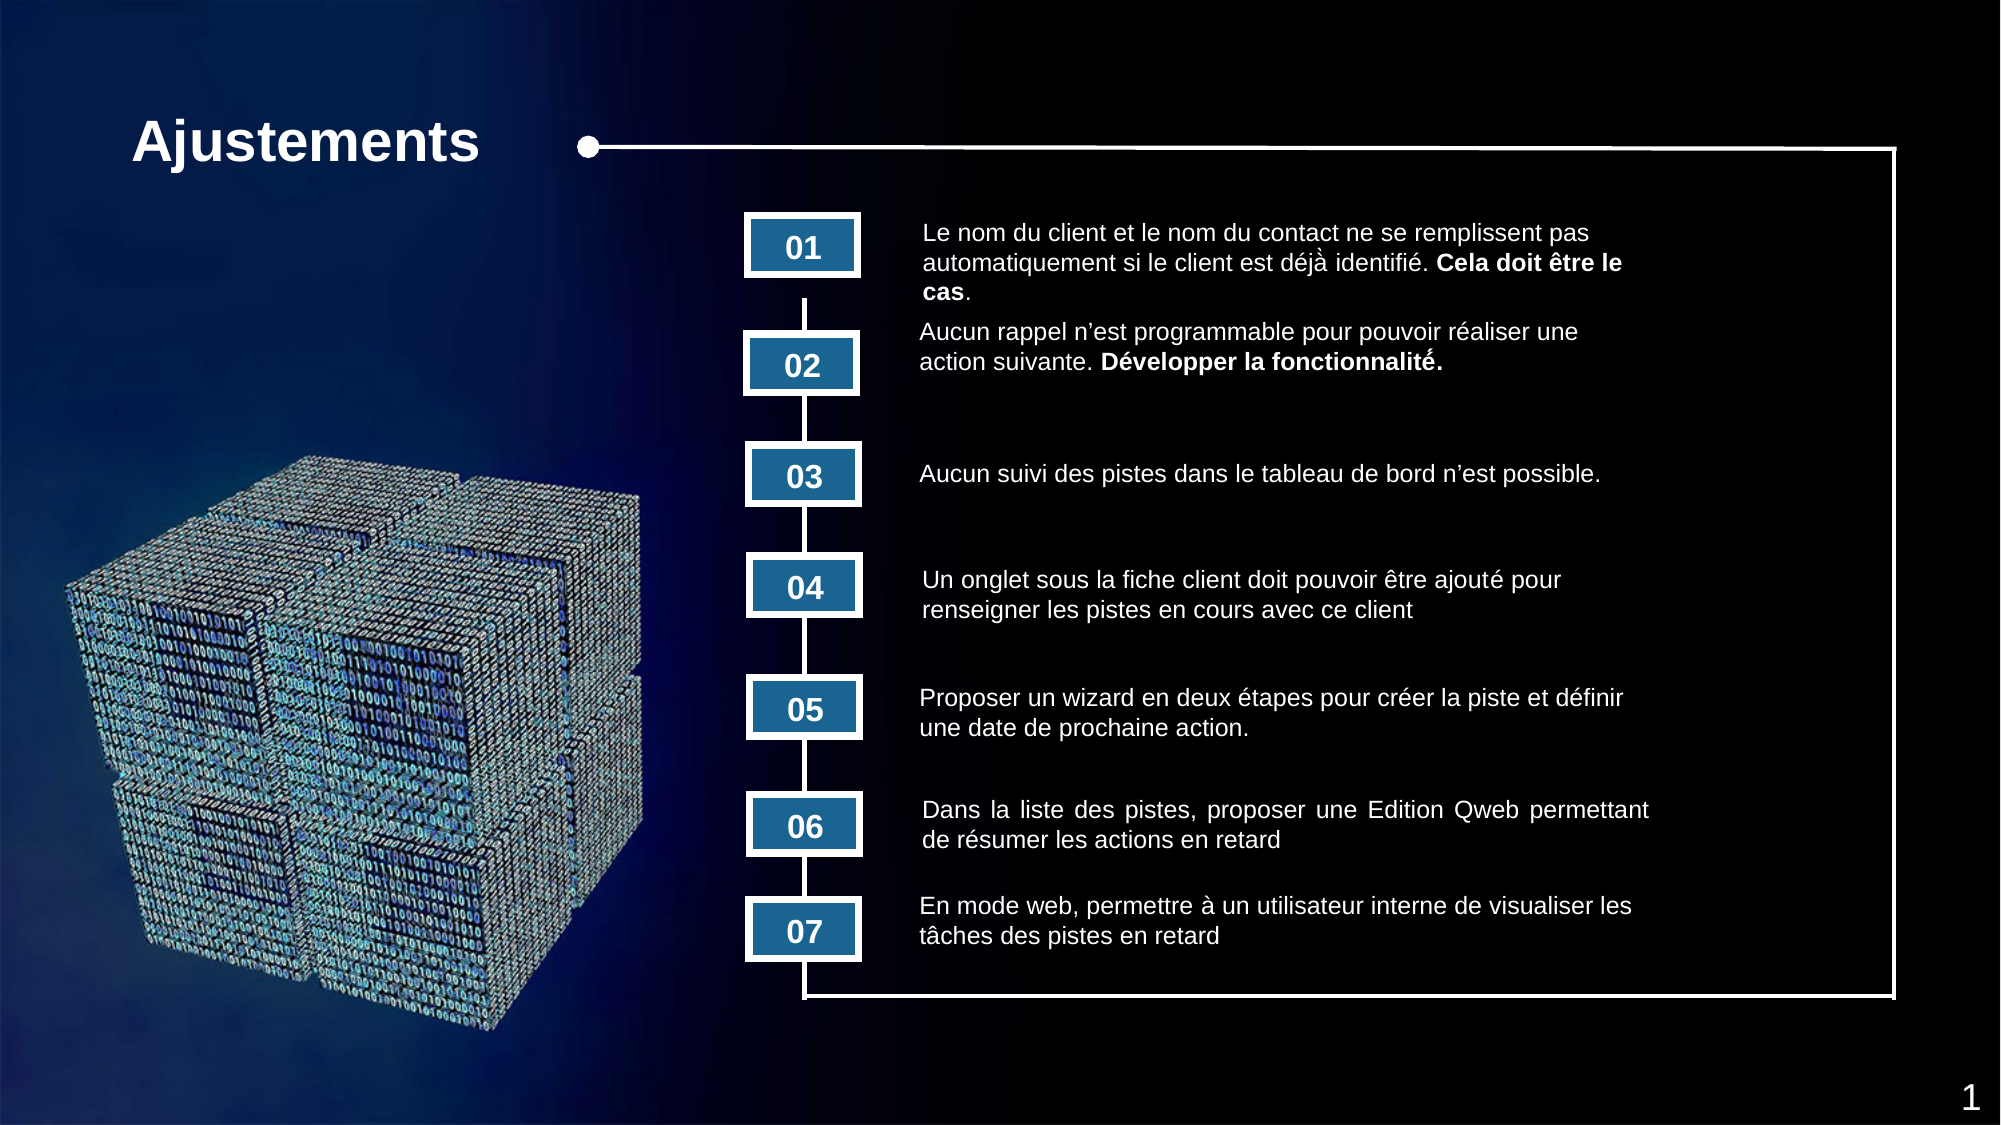

Ajustements

Le nom du client et le nom du contact ne se remplissent pas automatiquement si le client est déjà̀ identifié. Cela doit être le cas.

01
Aucun rappel n’est programmable pour pouvoir réaliser une action suivante. Développer la fonctionnalité́.

02

03
Aucun suivi des pistes dans le tableau de bord n’est possible.
Un onglet sous la fiche client doit pouvoir être ajouté pour renseigner les pistes en cours avec ce client

04
Proposer un wizard en deux étapes pour créer la piste et définir une date de prochaine action.

05
Dans la liste des pistes, proposer une Edition Qweb permettant de résumer les actions en retard

06
En mode web, permettre à un utilisateur interne de visualiser les tâches des pistes en retard

07
1